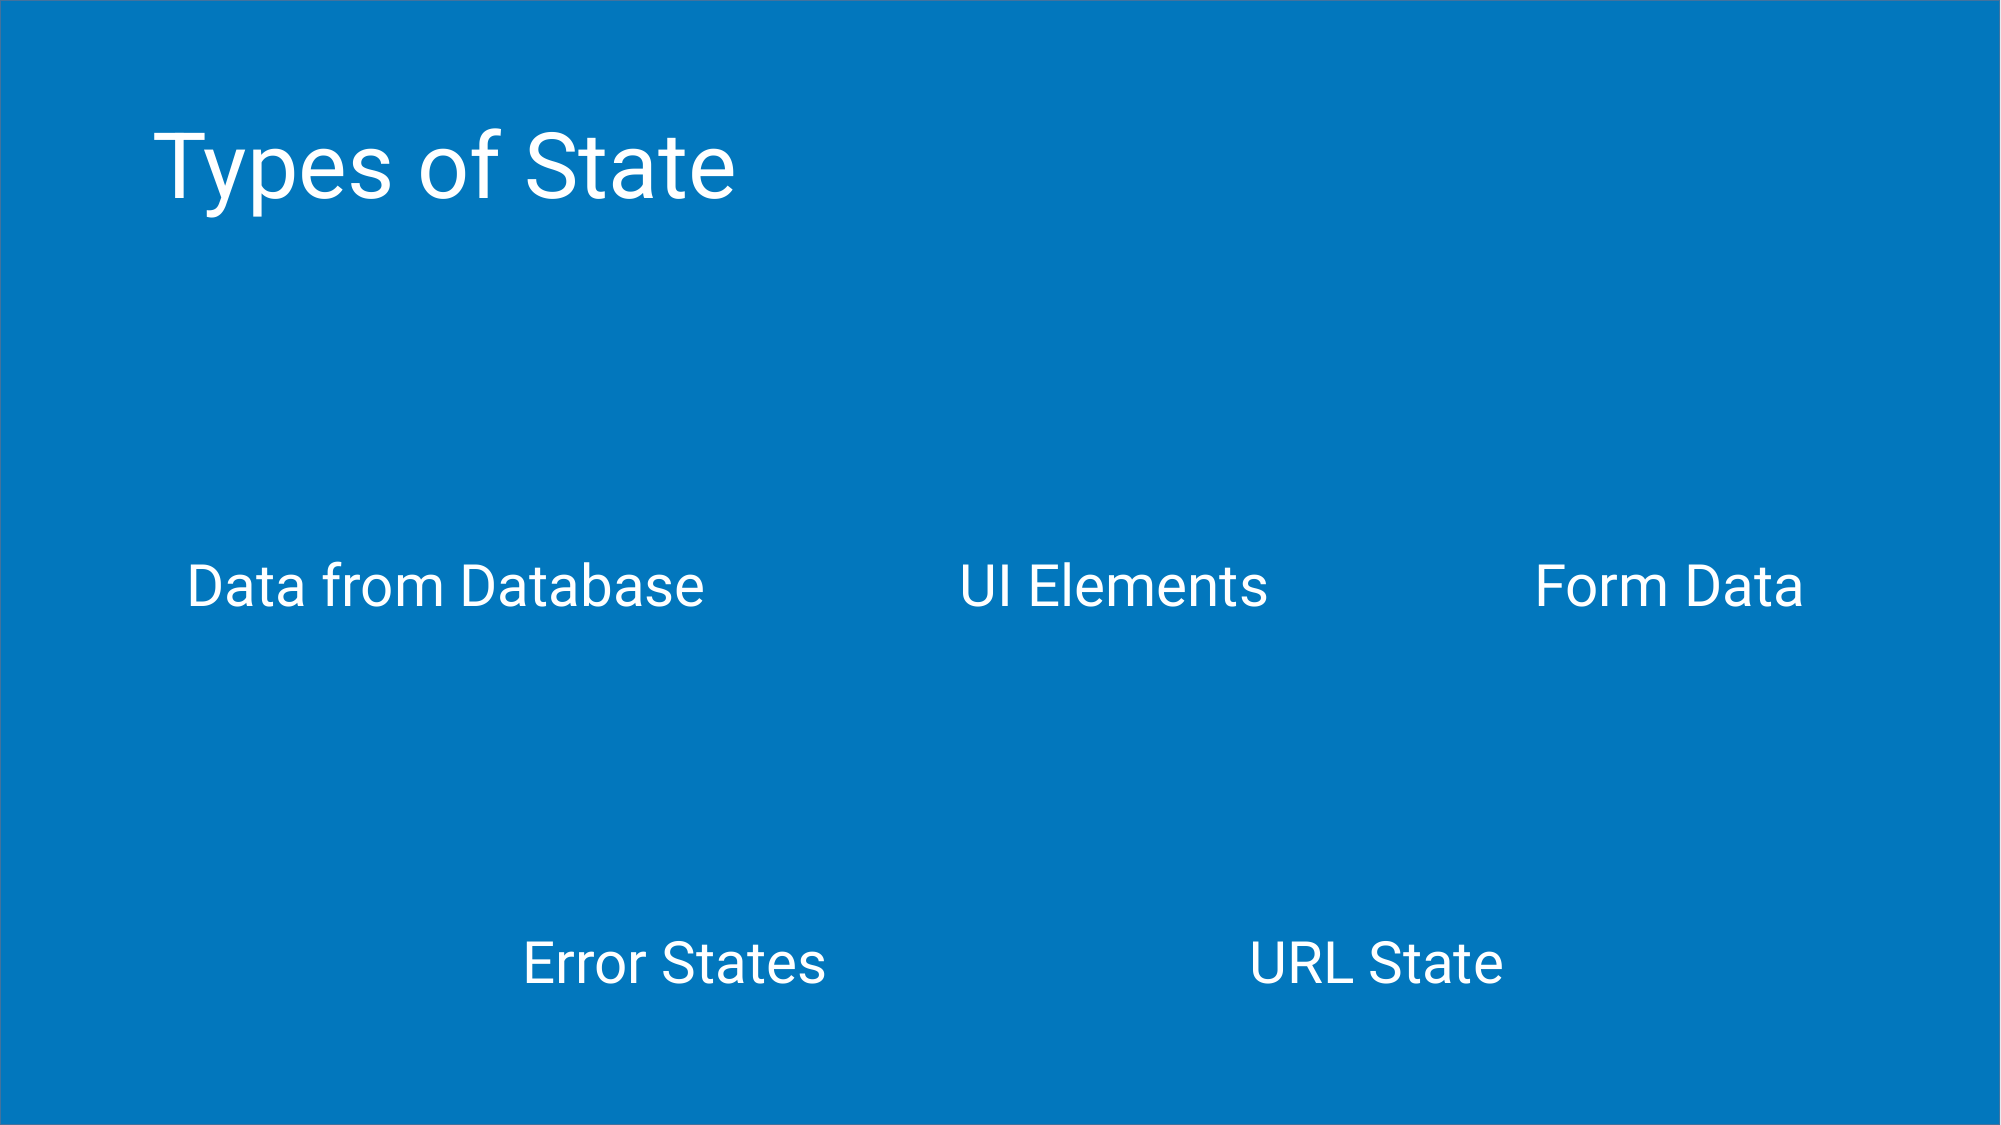

# Types of State
Data from Database
UI Elements
Form Data
Error States
URL State